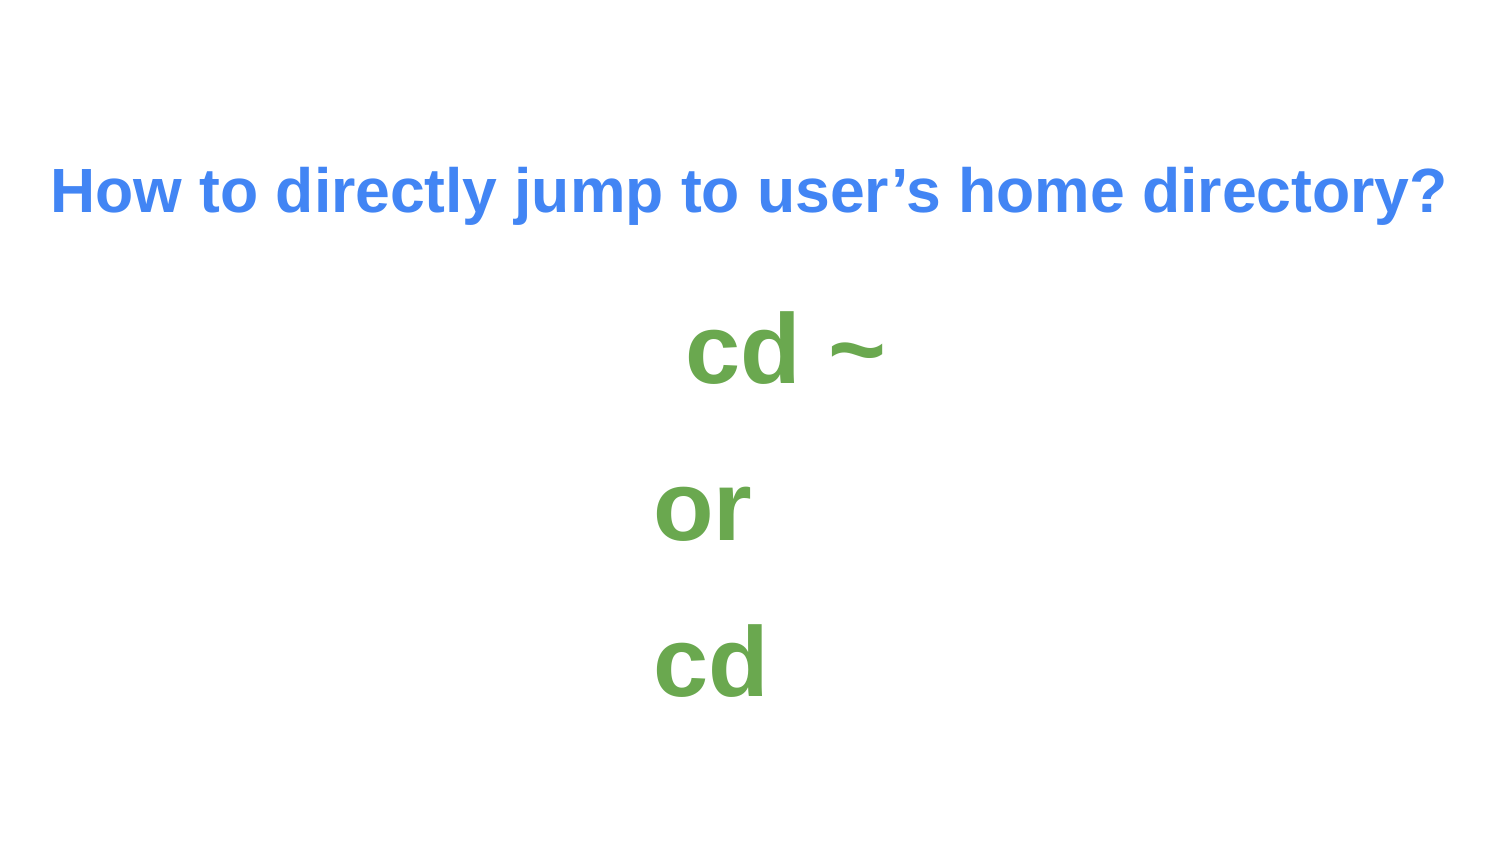

# How to directly jump to user’s home directory?
cd ~
or
cd